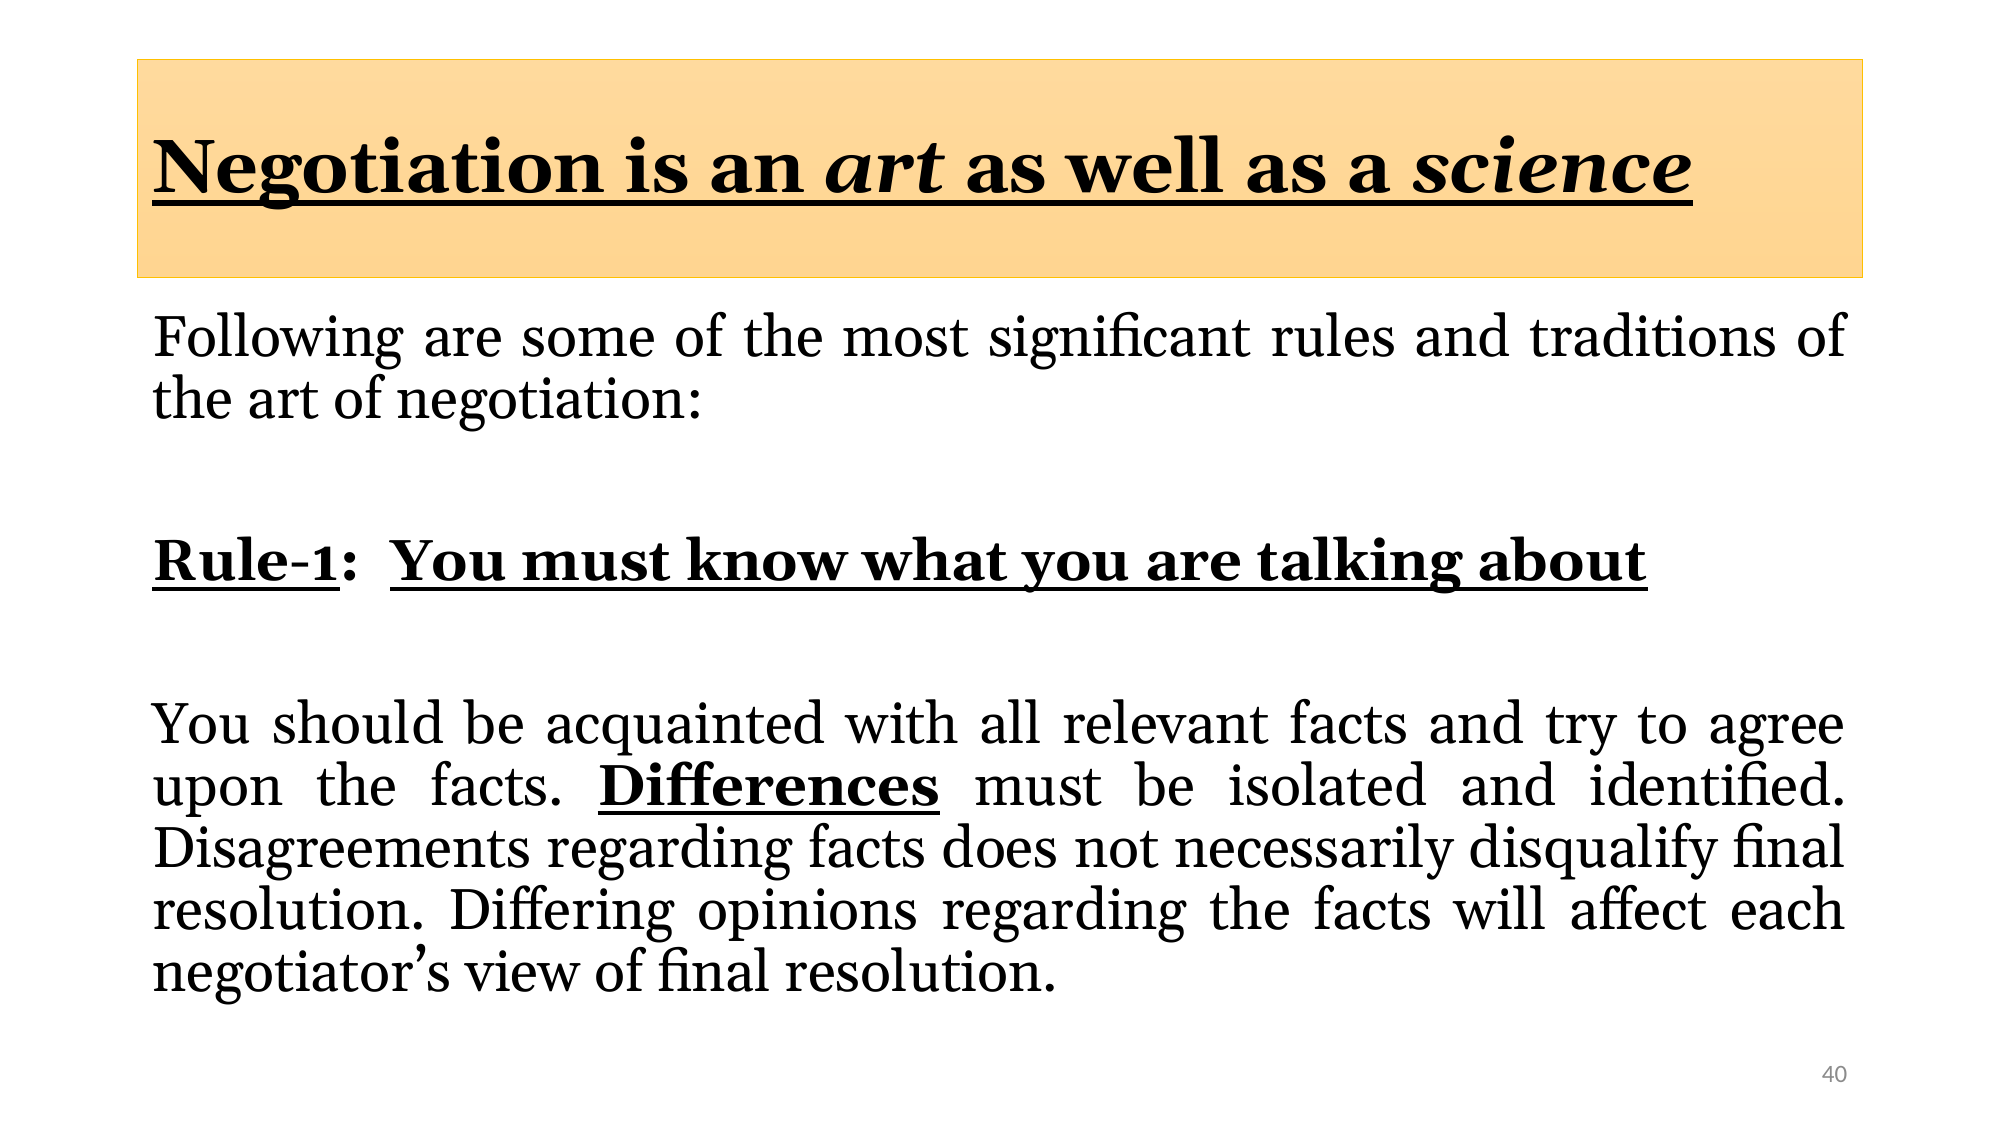

# Negotiation is an art as well as a science
Following are some of the most significant rules and traditions of the art of negotiation:

Rule-1:  You must know what you are talking about

You should be acquainted with all relevant facts and try to agree upon the facts. Differences must be isolated and identified. Disagreements regarding facts does not necessarily disqualify final resolution. Differing opinions regarding the facts will affect each negotiator’s view of final resolution.

40